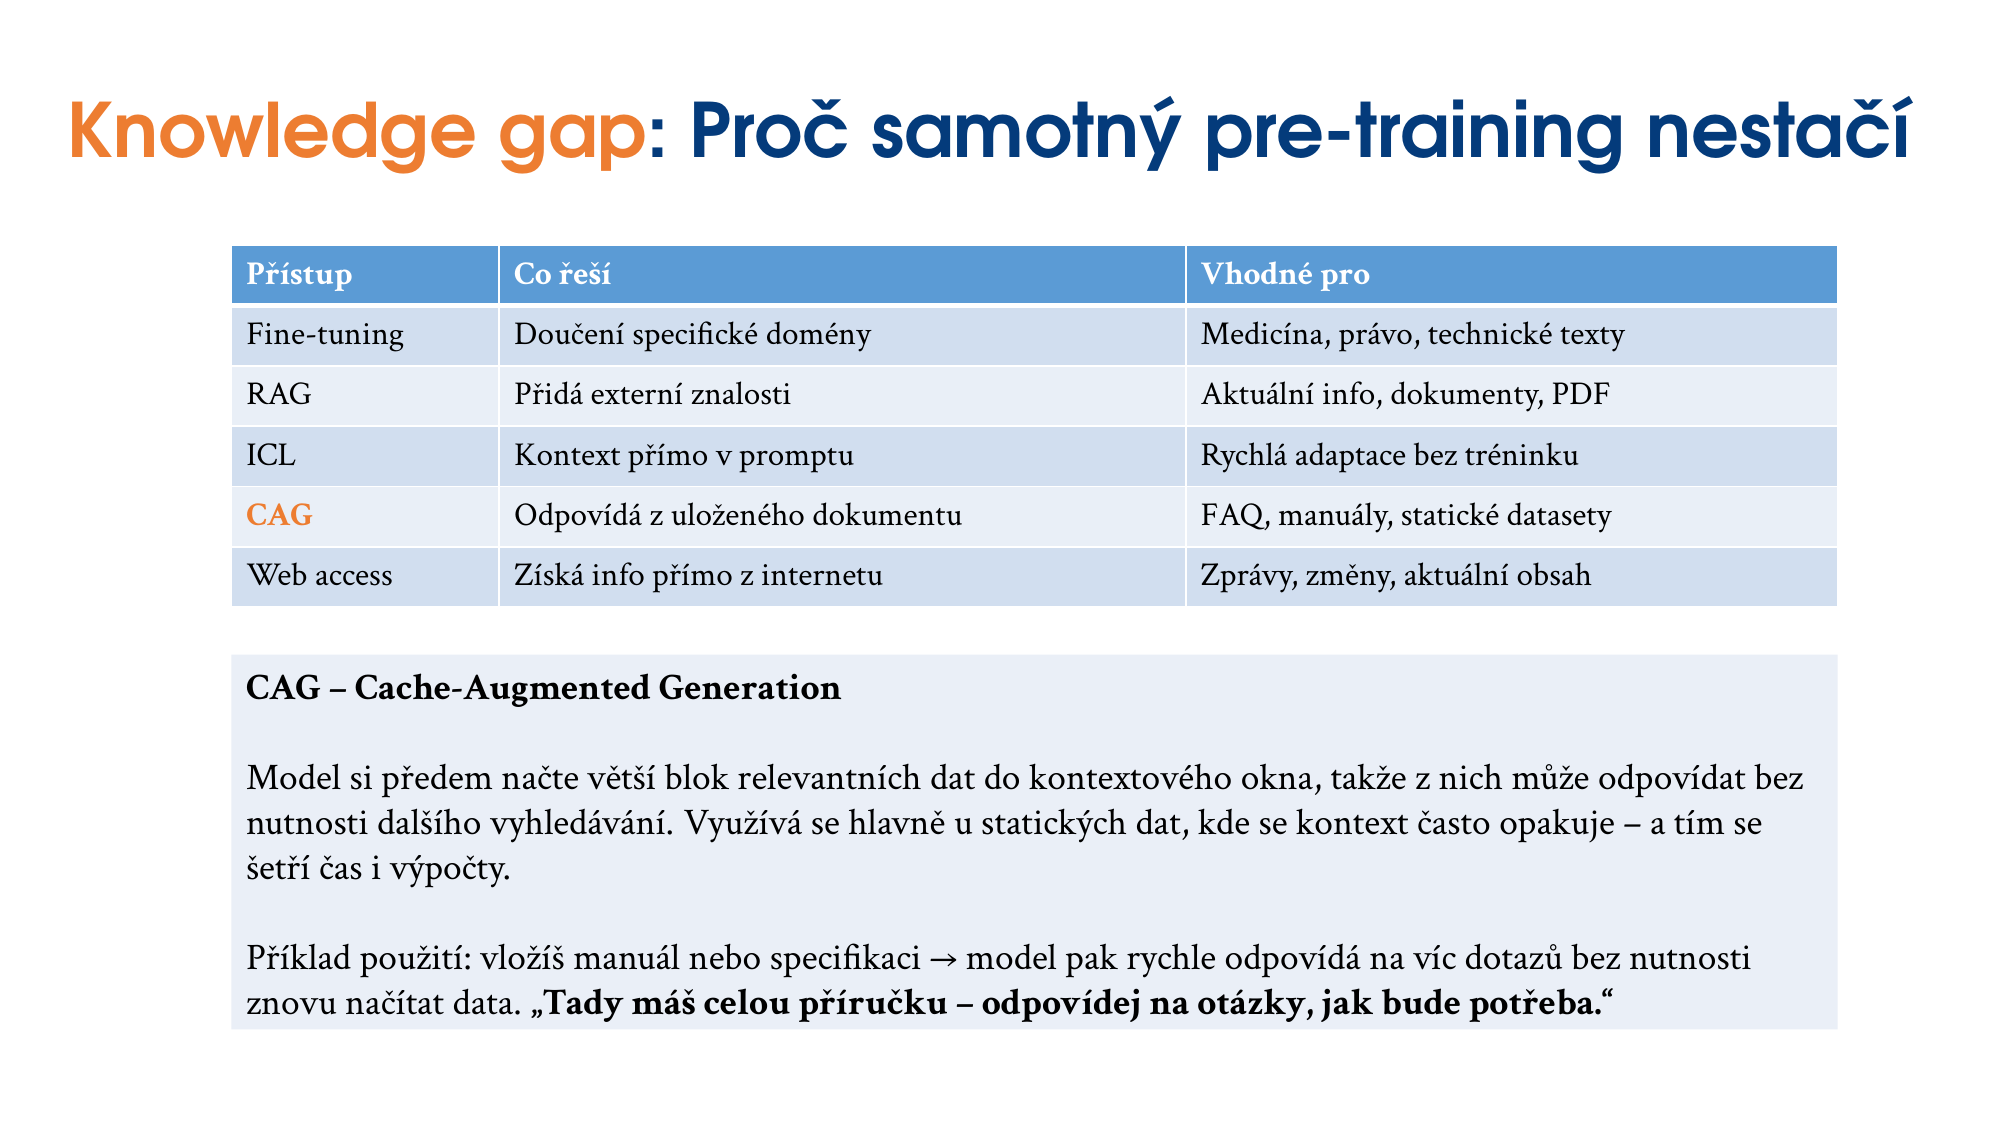

Knowledge gap: Proč samotný pre-training nestačí
| Přístup | Co řeší | Vhodné pro |
| --- | --- | --- |
| Fine-tuning | Doučení specifické domény | Medicína, právo, technické texty |
| RAG | Přidá externí znalosti | Aktuální info, dokumenty, PDF |
| ICL | Kontext přímo v promptu | Rychlá adaptace bez tréninku |
| CAG | Odpovídá z uloženého dokumentu | FAQ, manuály, statické datasety |
| Web access | Získá info přímo z internetu | Zprávy, změny, aktuální obsah |
CAG – Cache-Augmented Generation

Model si předem načte větší blok relevantních dat do kontextového okna, takže z nich může odpovídat bez nutnosti dalšího vyhledávání. Využívá se hlavně u statických dat, kde se kontext často opakuje – a tím se šetří čas i výpočty.

Příklad použití: vložíš manuál nebo specifikaci → model pak rychle odpovídá na víc dotazů bez nutnosti znovu načítat data. „Tady máš celou příručku – odpovídej na otázky, jak bude potřeba.“